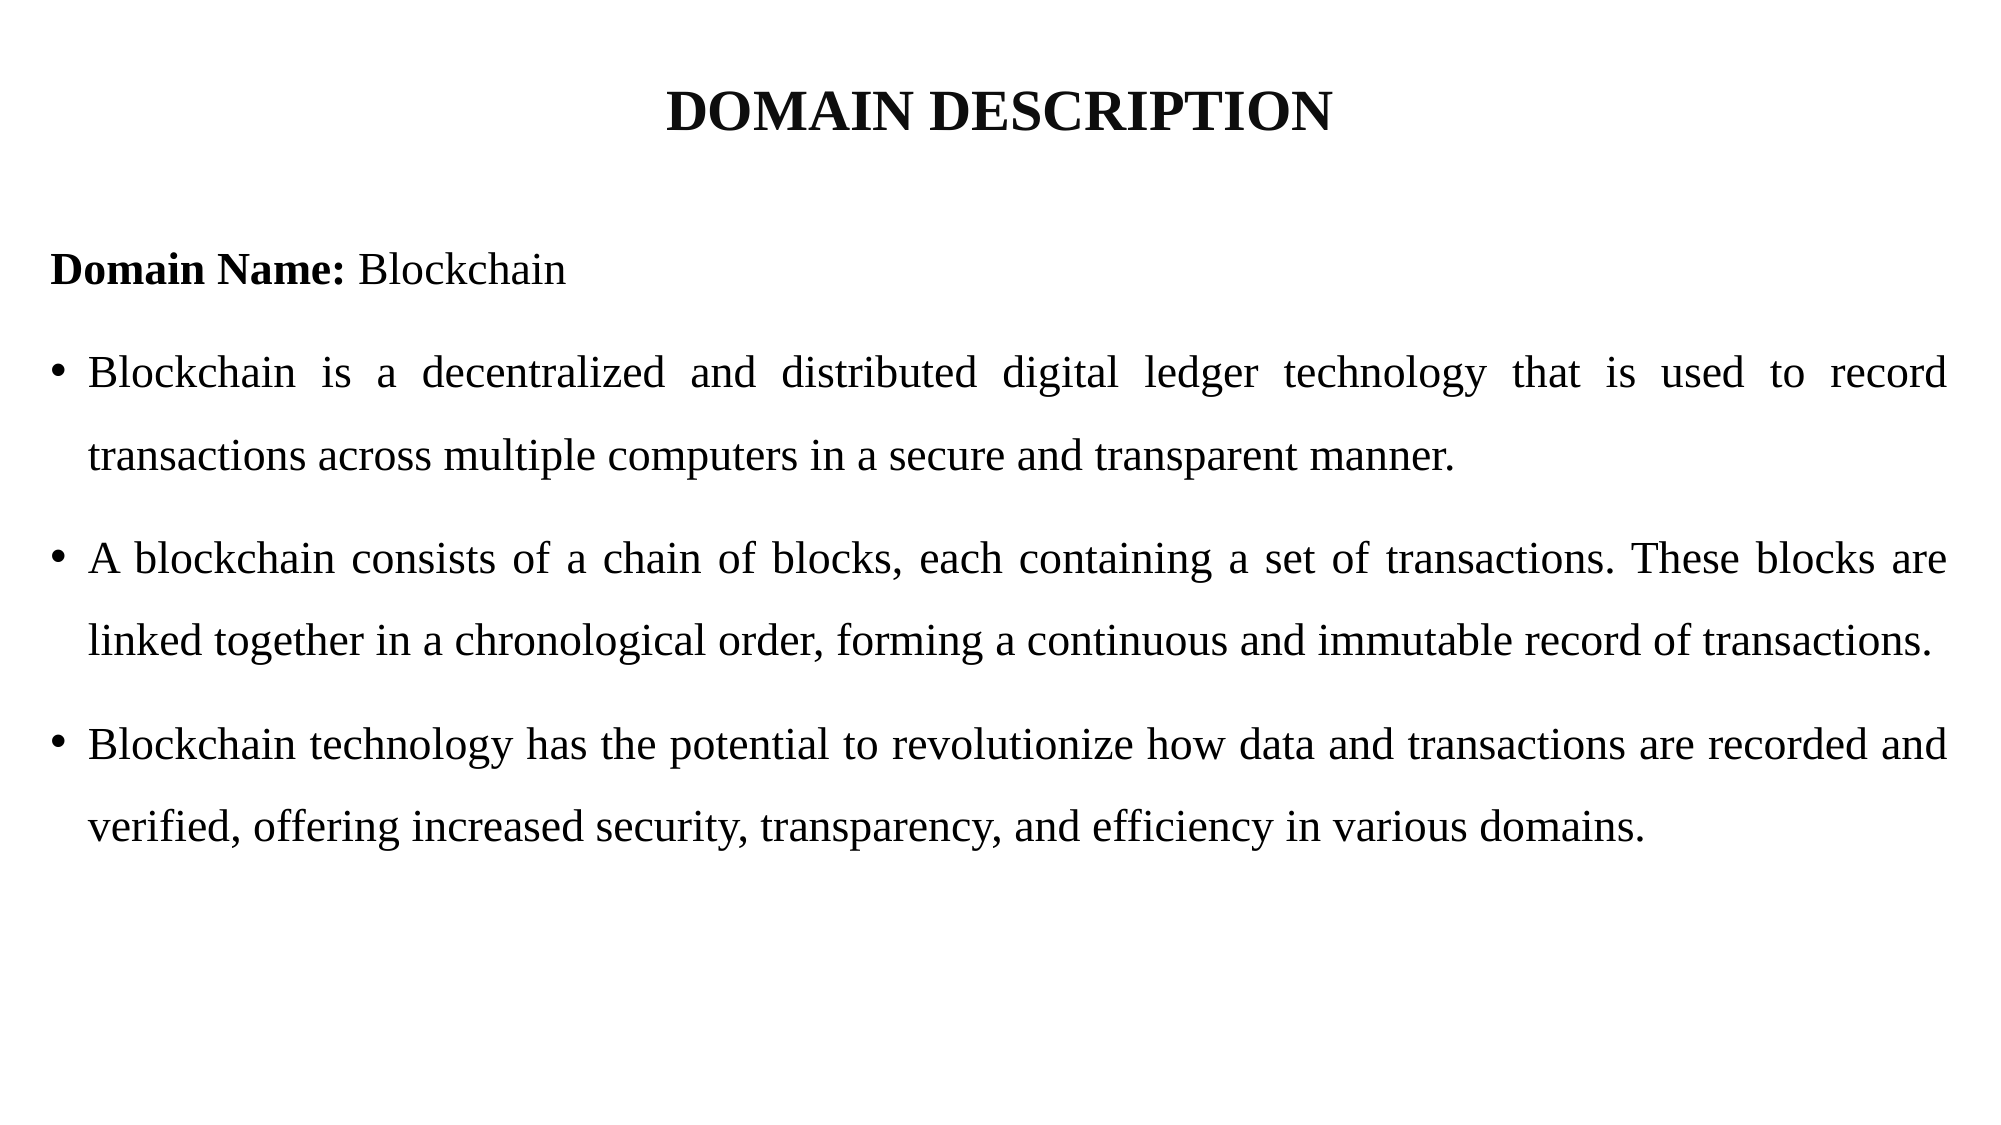

# DOMAIN DESCRIPTION
Domain Name: Blockchain
Blockchain is a decentralized and distributed digital ledger technology that is used to record transactions across multiple computers in a secure and transparent manner.
A blockchain consists of a chain of blocks, each containing a set of transactions. These blocks are linked together in a chronological order, forming a continuous and immutable record of transactions.
Blockchain technology has the potential to revolutionize how data and transactions are recorded and verified, offering increased security, transparency, and efficiency in various domains.